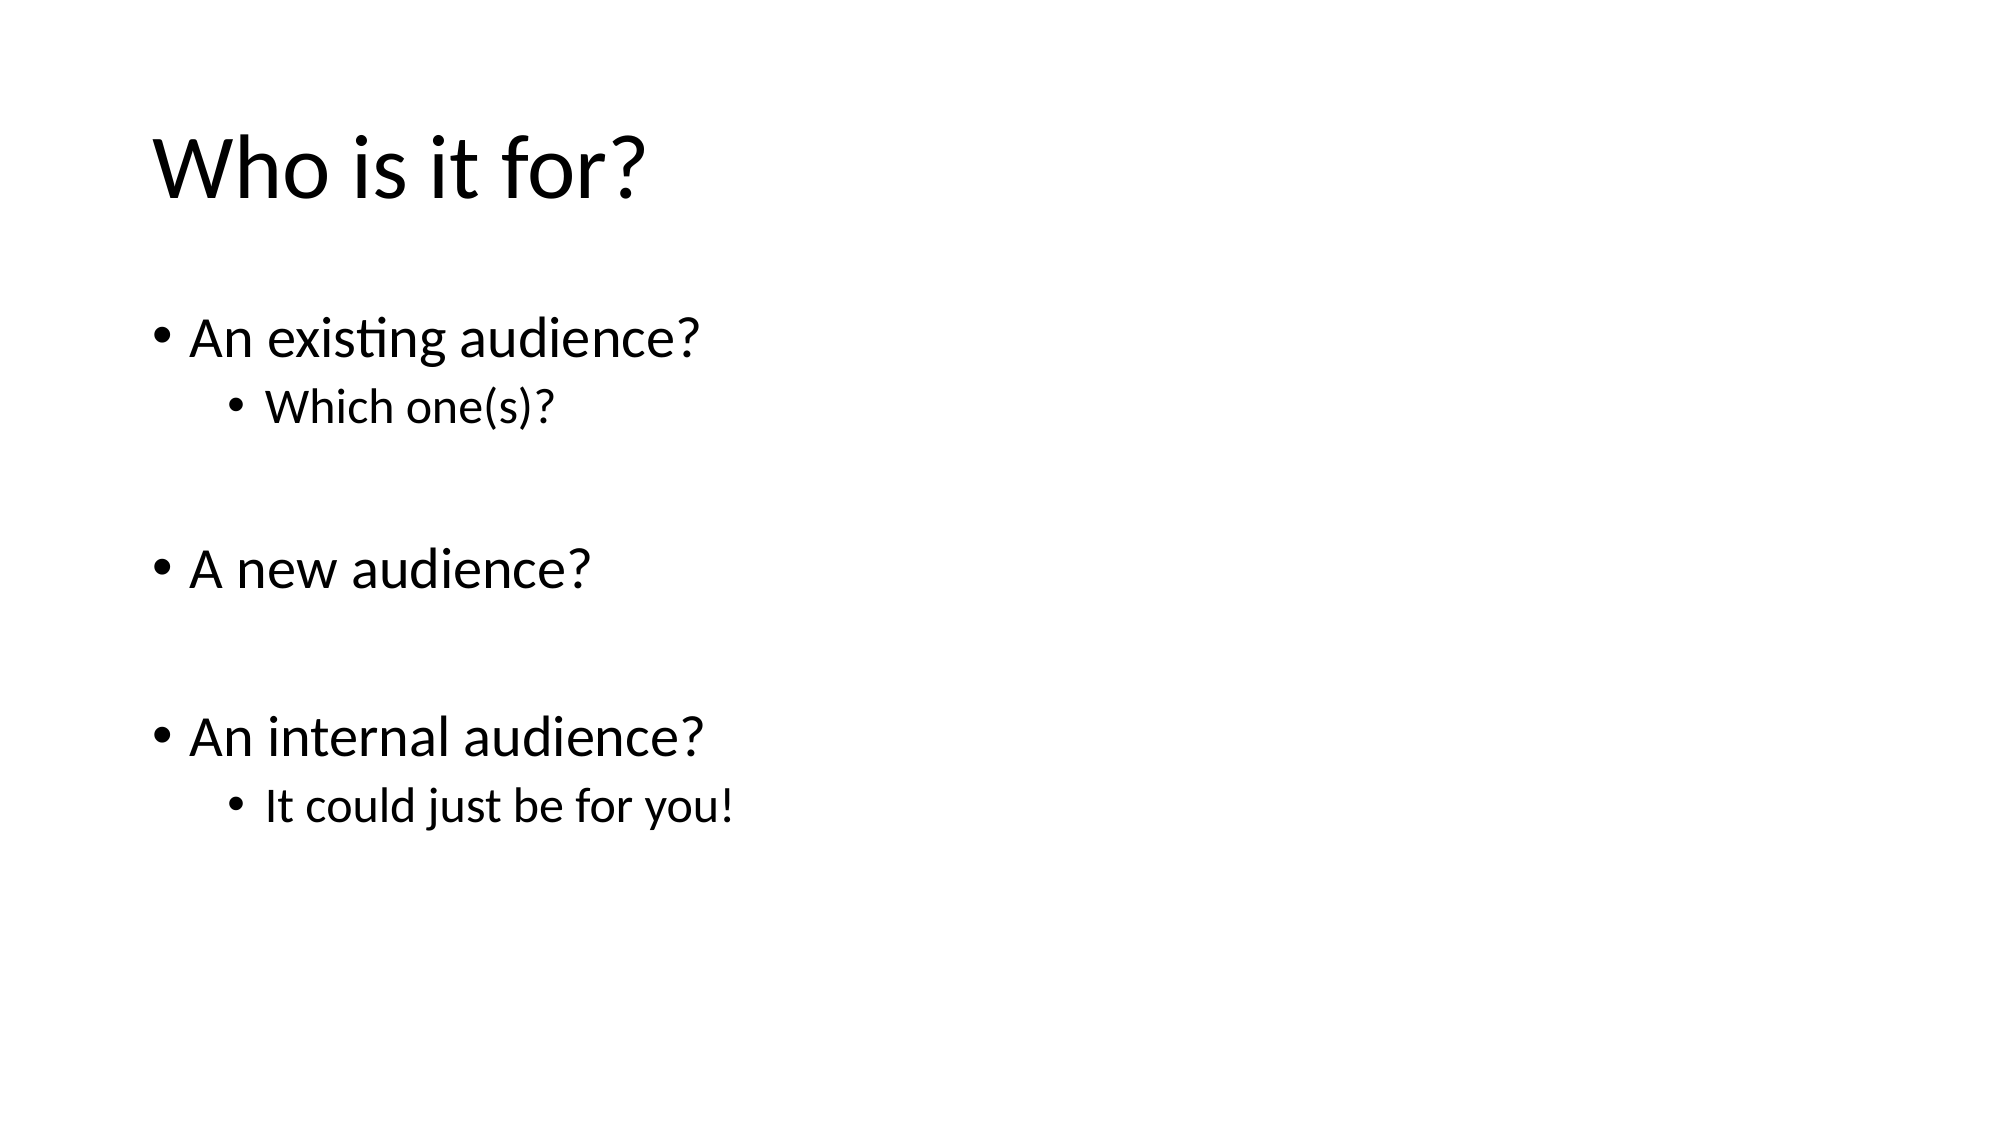

# Who is it for?
An existing audience?
Which one(s)?

A new audience?

An internal audience?
It could just be for you!